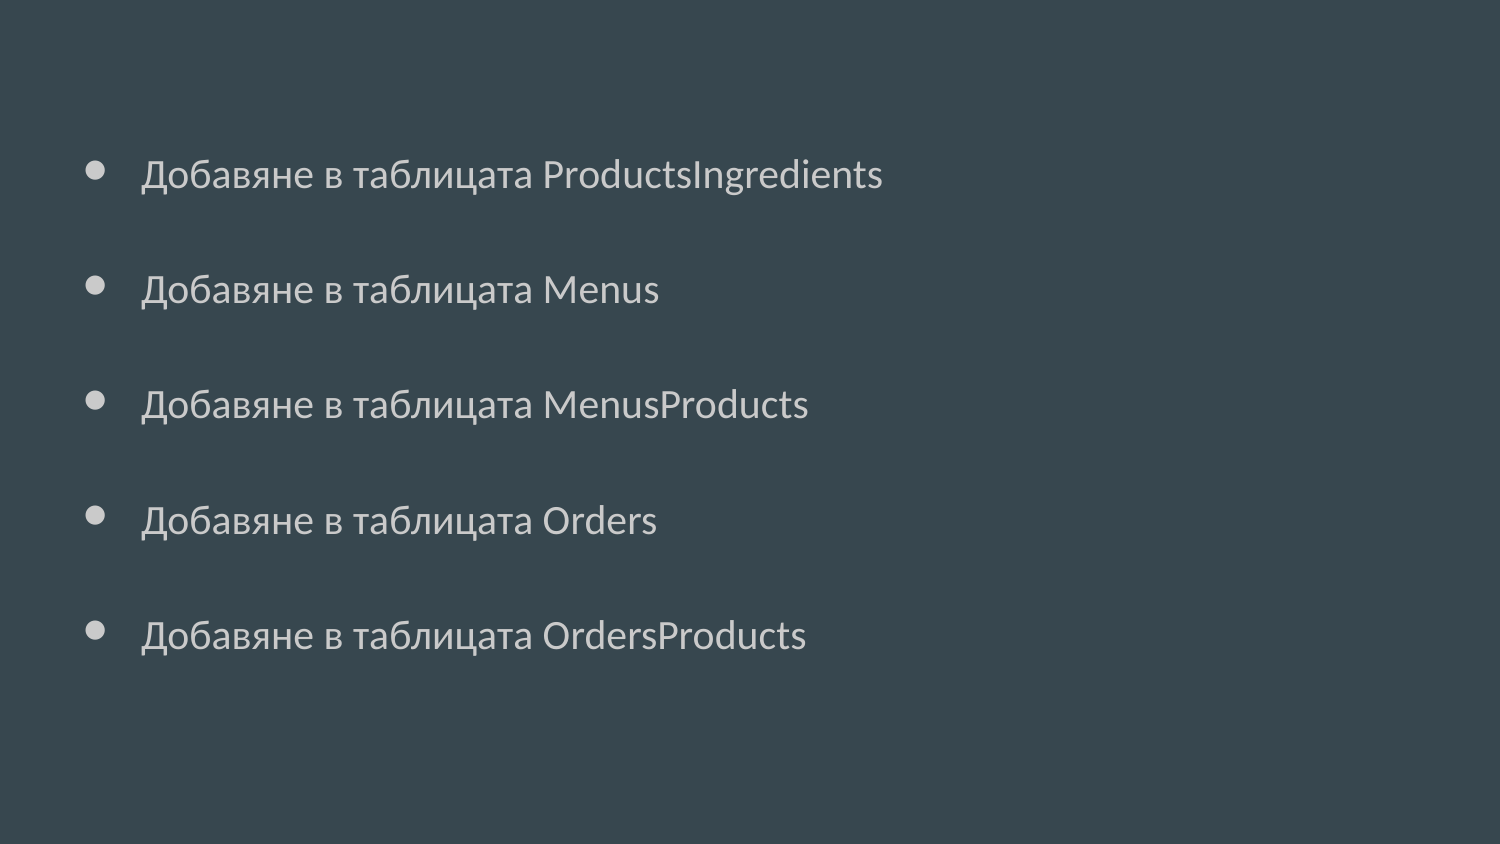

Добавяне в таблицата ProductsIngredients

Добавяне в таблицата Menus

Добавяне в таблицата MenusProducts

Добавяне в таблицата Orders

Добавяне в таблицата OrdersProducts